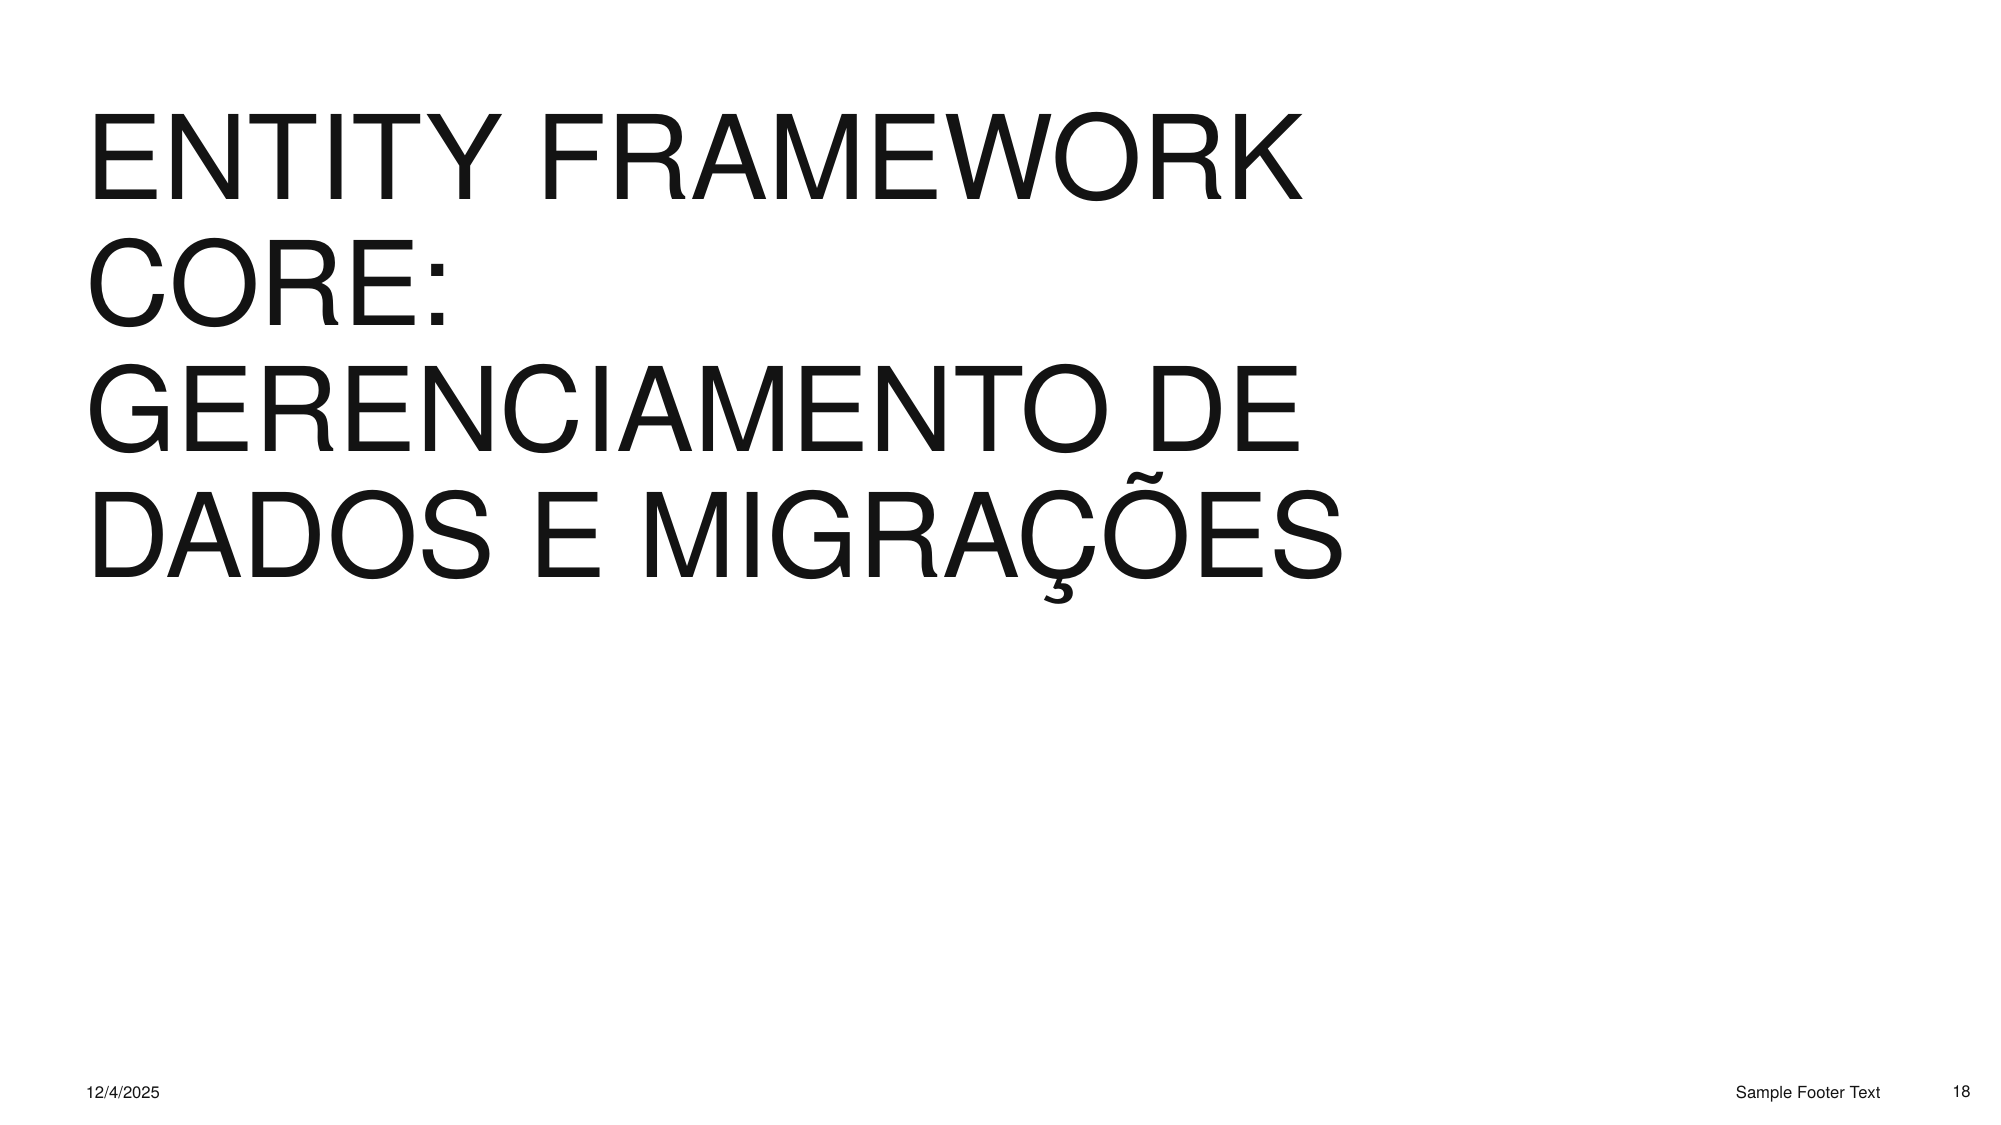

# Entity Framework Core: gerenciamento de dados e migrações

12/4/2025
Sample Footer Text
18